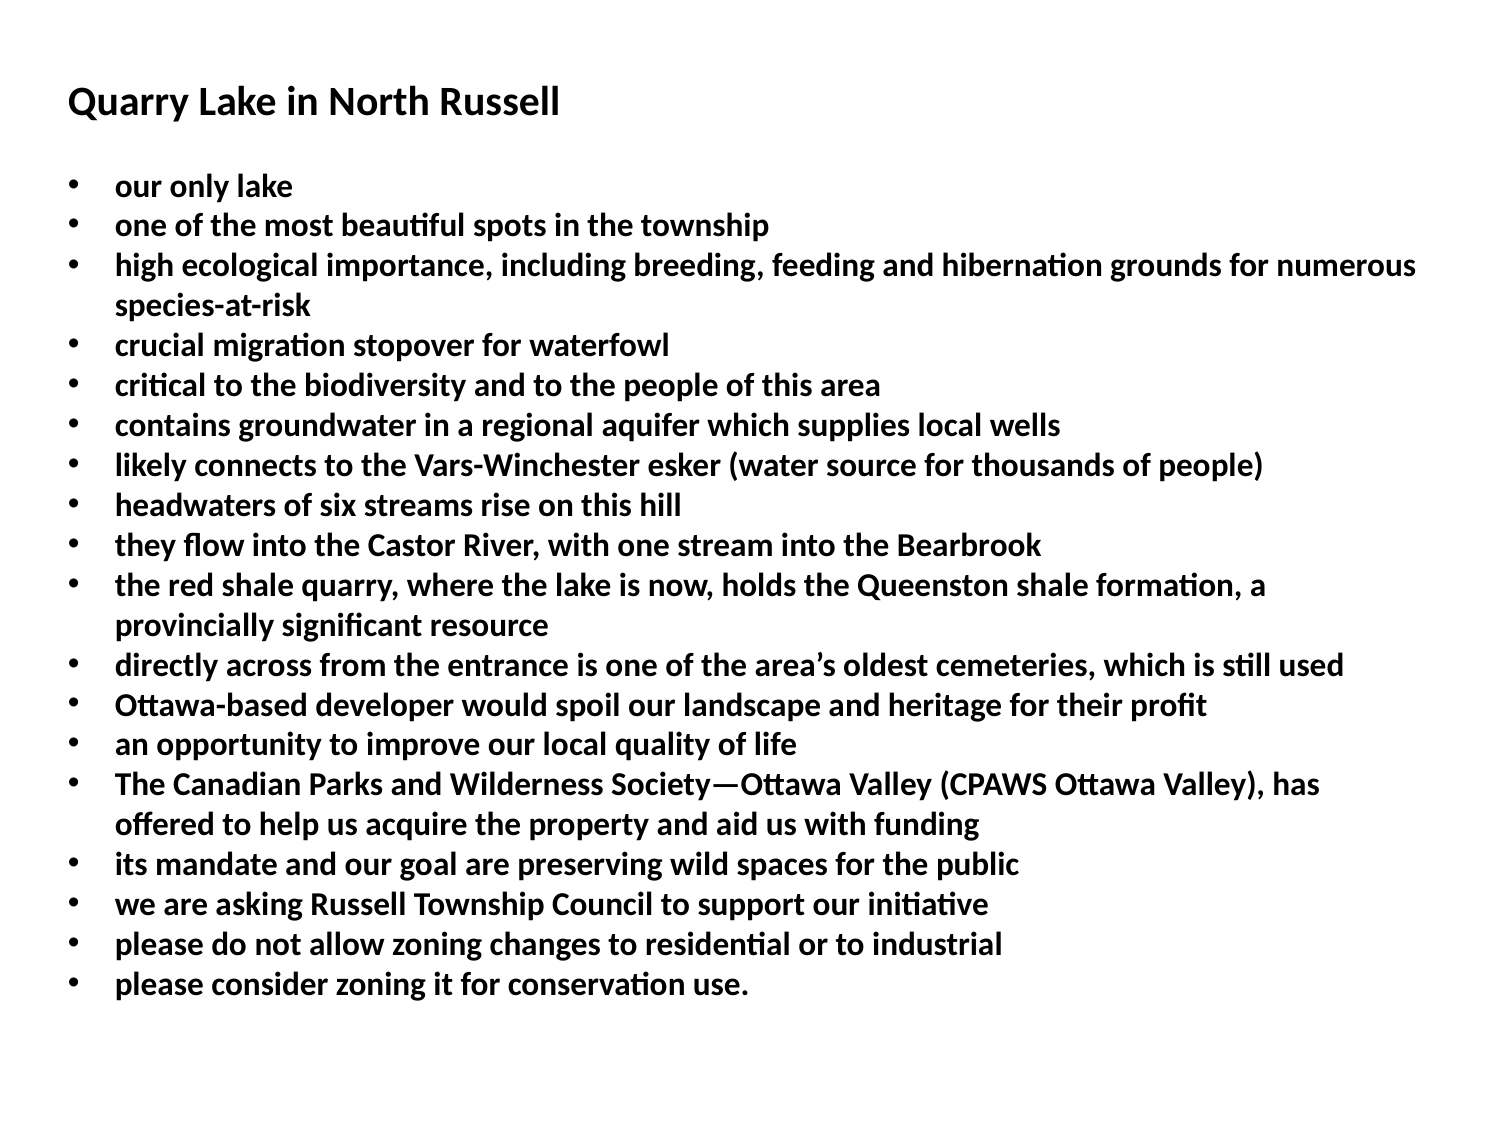

Quarry Lake in North Russell

our only lake
one of the most beautiful spots in the township
high ecological importance, including breeding, feeding and hibernation grounds for numerous species-at-risk
crucial migration stopover for waterfowl
critical to the biodiversity and to the people of this area
contains groundwater in a regional aquifer which supplies local wells
likely connects to the Vars-Winchester esker (water source for thousands of people)
headwaters of six streams rise on this hill
they flow into the Castor River, with one stream into the Bearbrook
the red shale quarry, where the lake is now, holds the Queenston shale formation, a provincially significant resource
directly across from the entrance is one of the area’s oldest cemeteries, which is still used
Ottawa-based developer would spoil our landscape and heritage for their profit
an opportunity to improve our local quality of life
The Canadian Parks and Wilderness Society—Ottawa Valley (CPAWS Ottawa Valley), has offered to help us acquire the property and aid us with funding
its mandate and our goal are preserving wild spaces for the public
we are asking Russell Township Council to support our initiative
please do not allow zoning changes to residential or to industrial
please consider zoning it for conservation use.